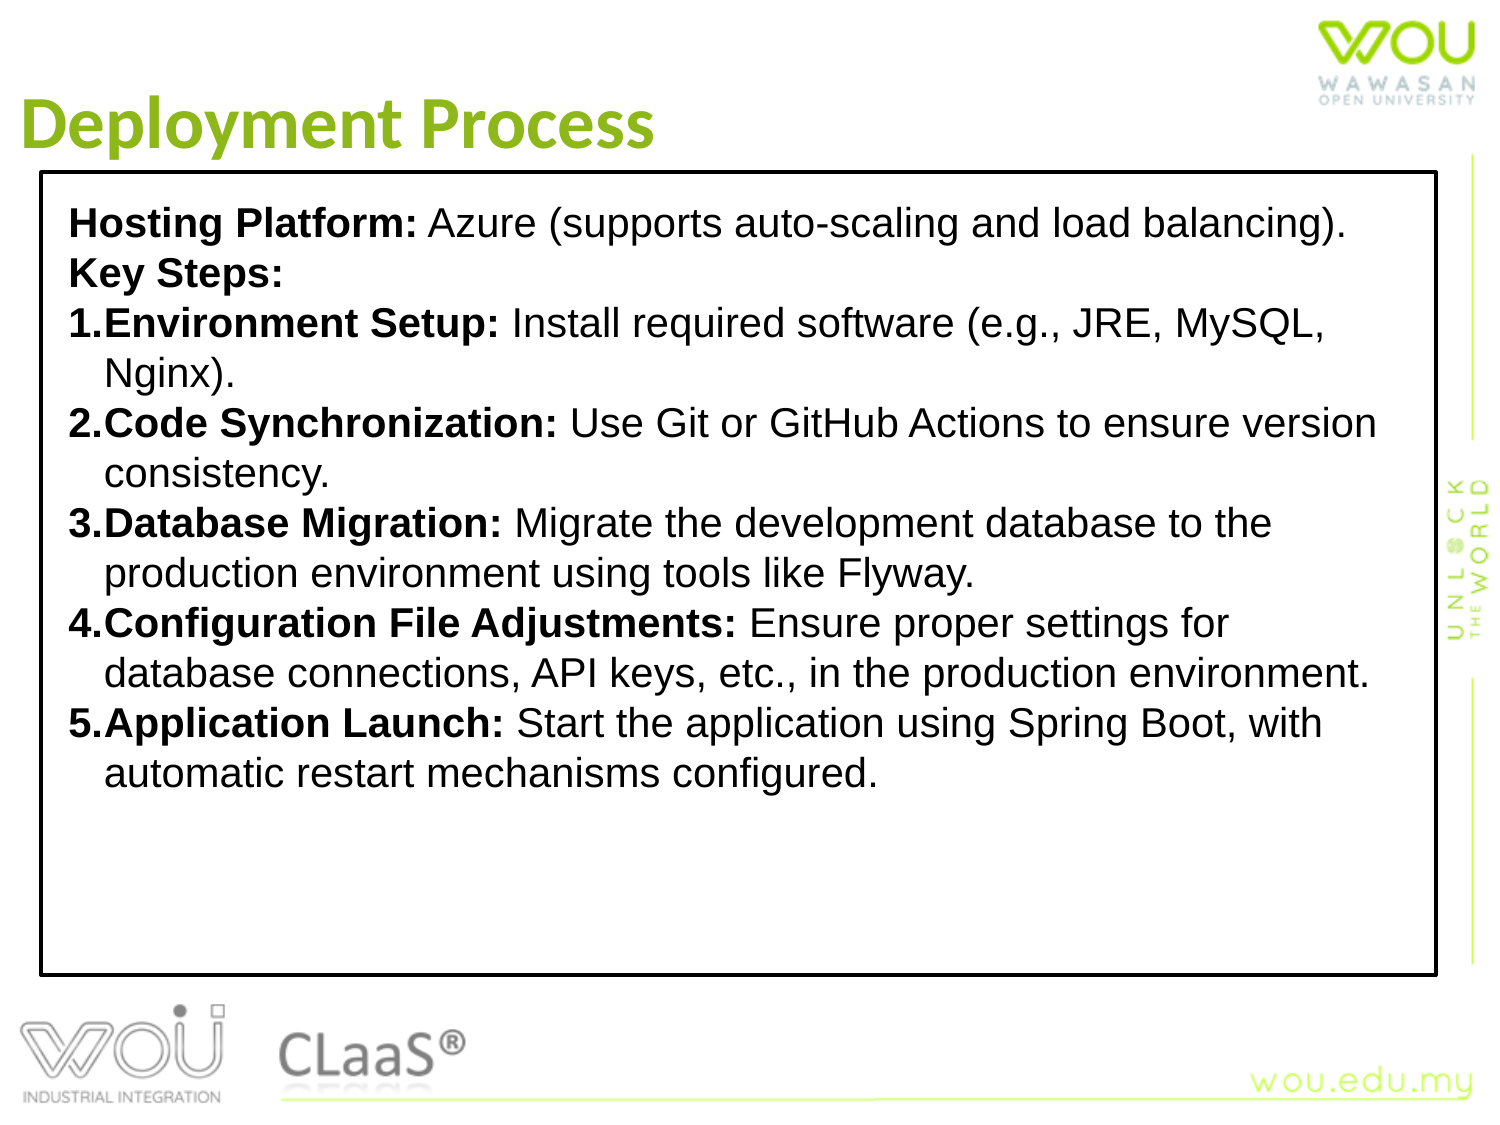

Deployment Process

Hosting Platform: Azure (supports auto-scaling and load balancing).
Key Steps:
Environment Setup: Install required software (e.g., JRE, MySQL, Nginx).
Code Synchronization: Use Git or GitHub Actions to ensure version consistency.
Database Migration: Migrate the development database to the production environment using tools like Flyway.
Configuration File Adjustments: Ensure proper settings for database connections, API keys, etc., in the production environment.
Application Launch: Start the application using Spring Boot, with automatic restart mechanisms configured.